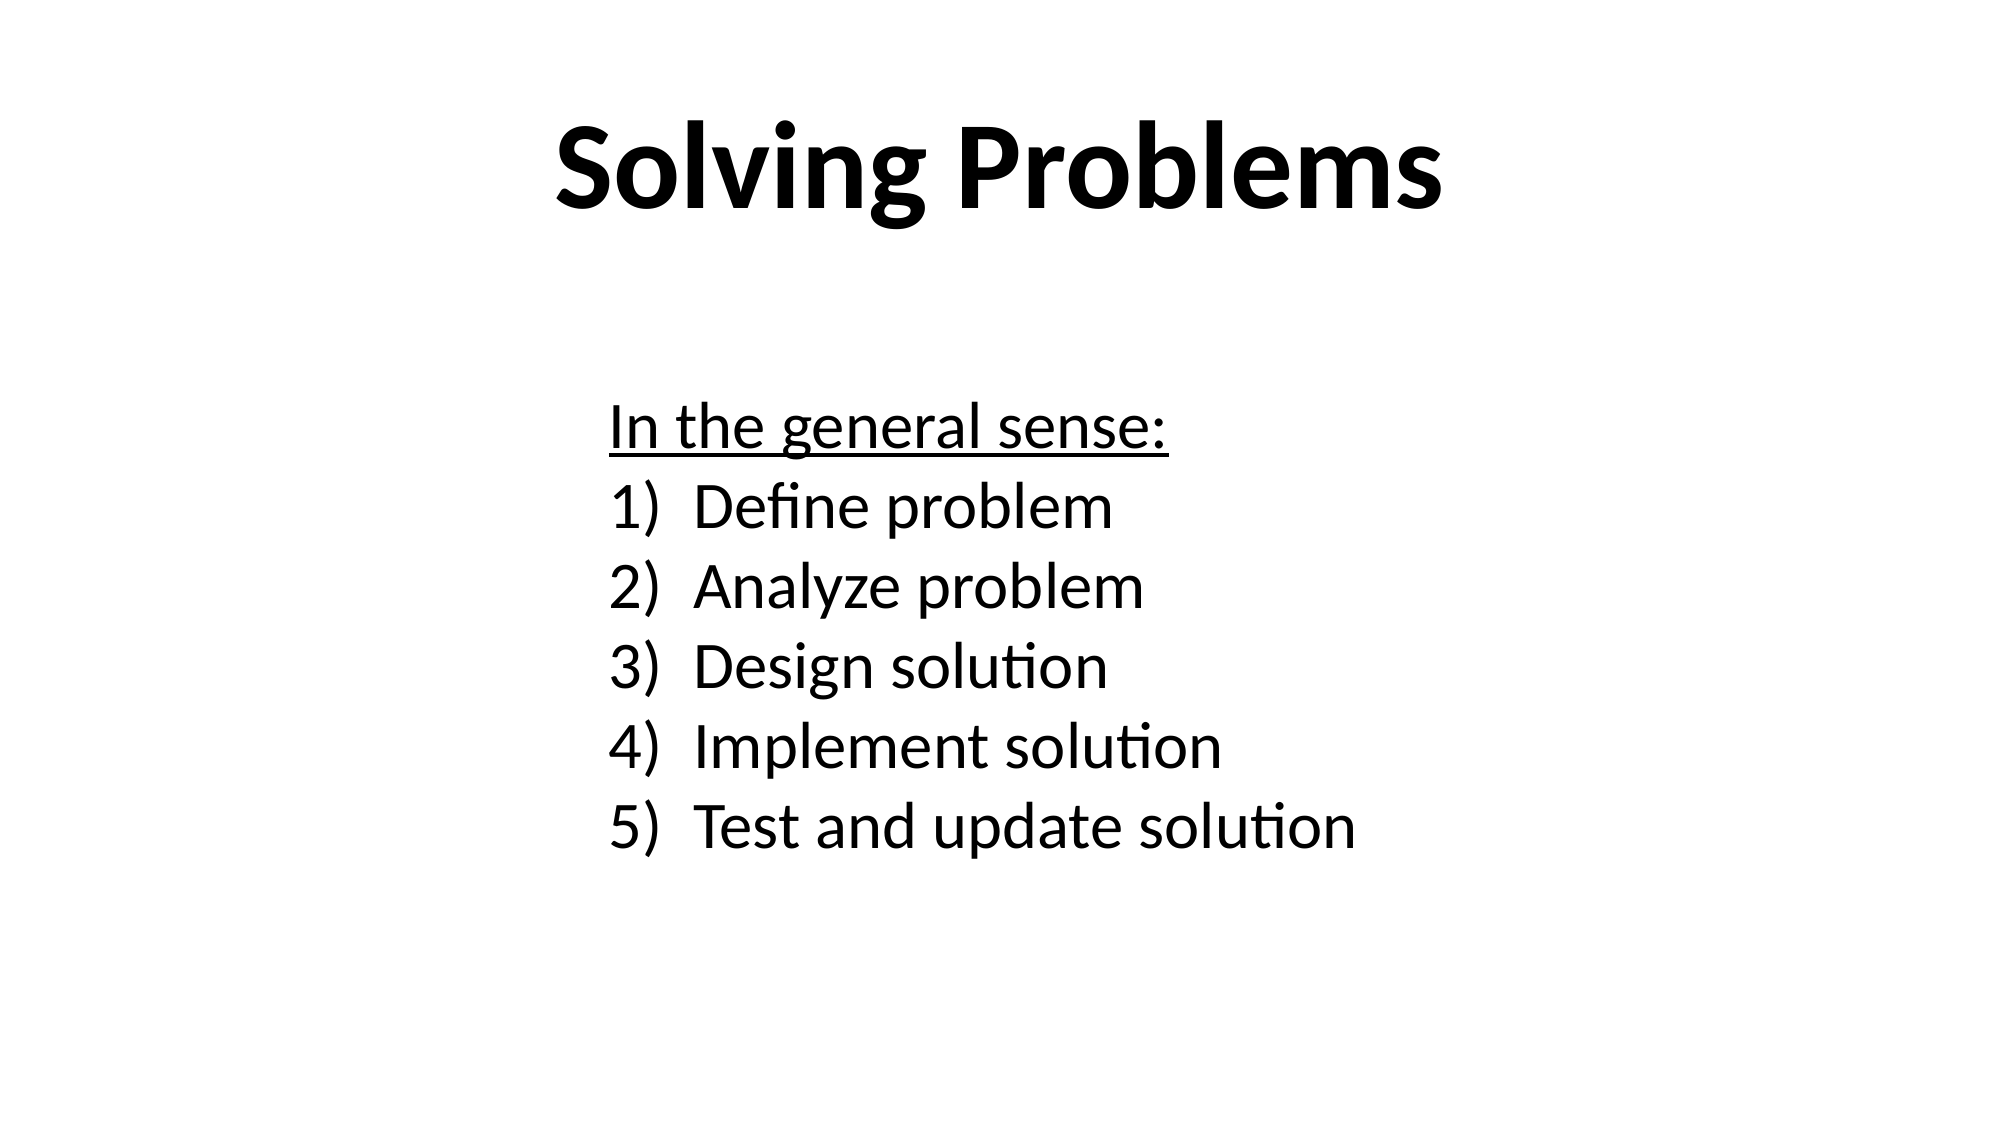

# Solving Problems
In the general sense:
Define problem
Analyze problem
Design solution
Implement solution
Test and update solution